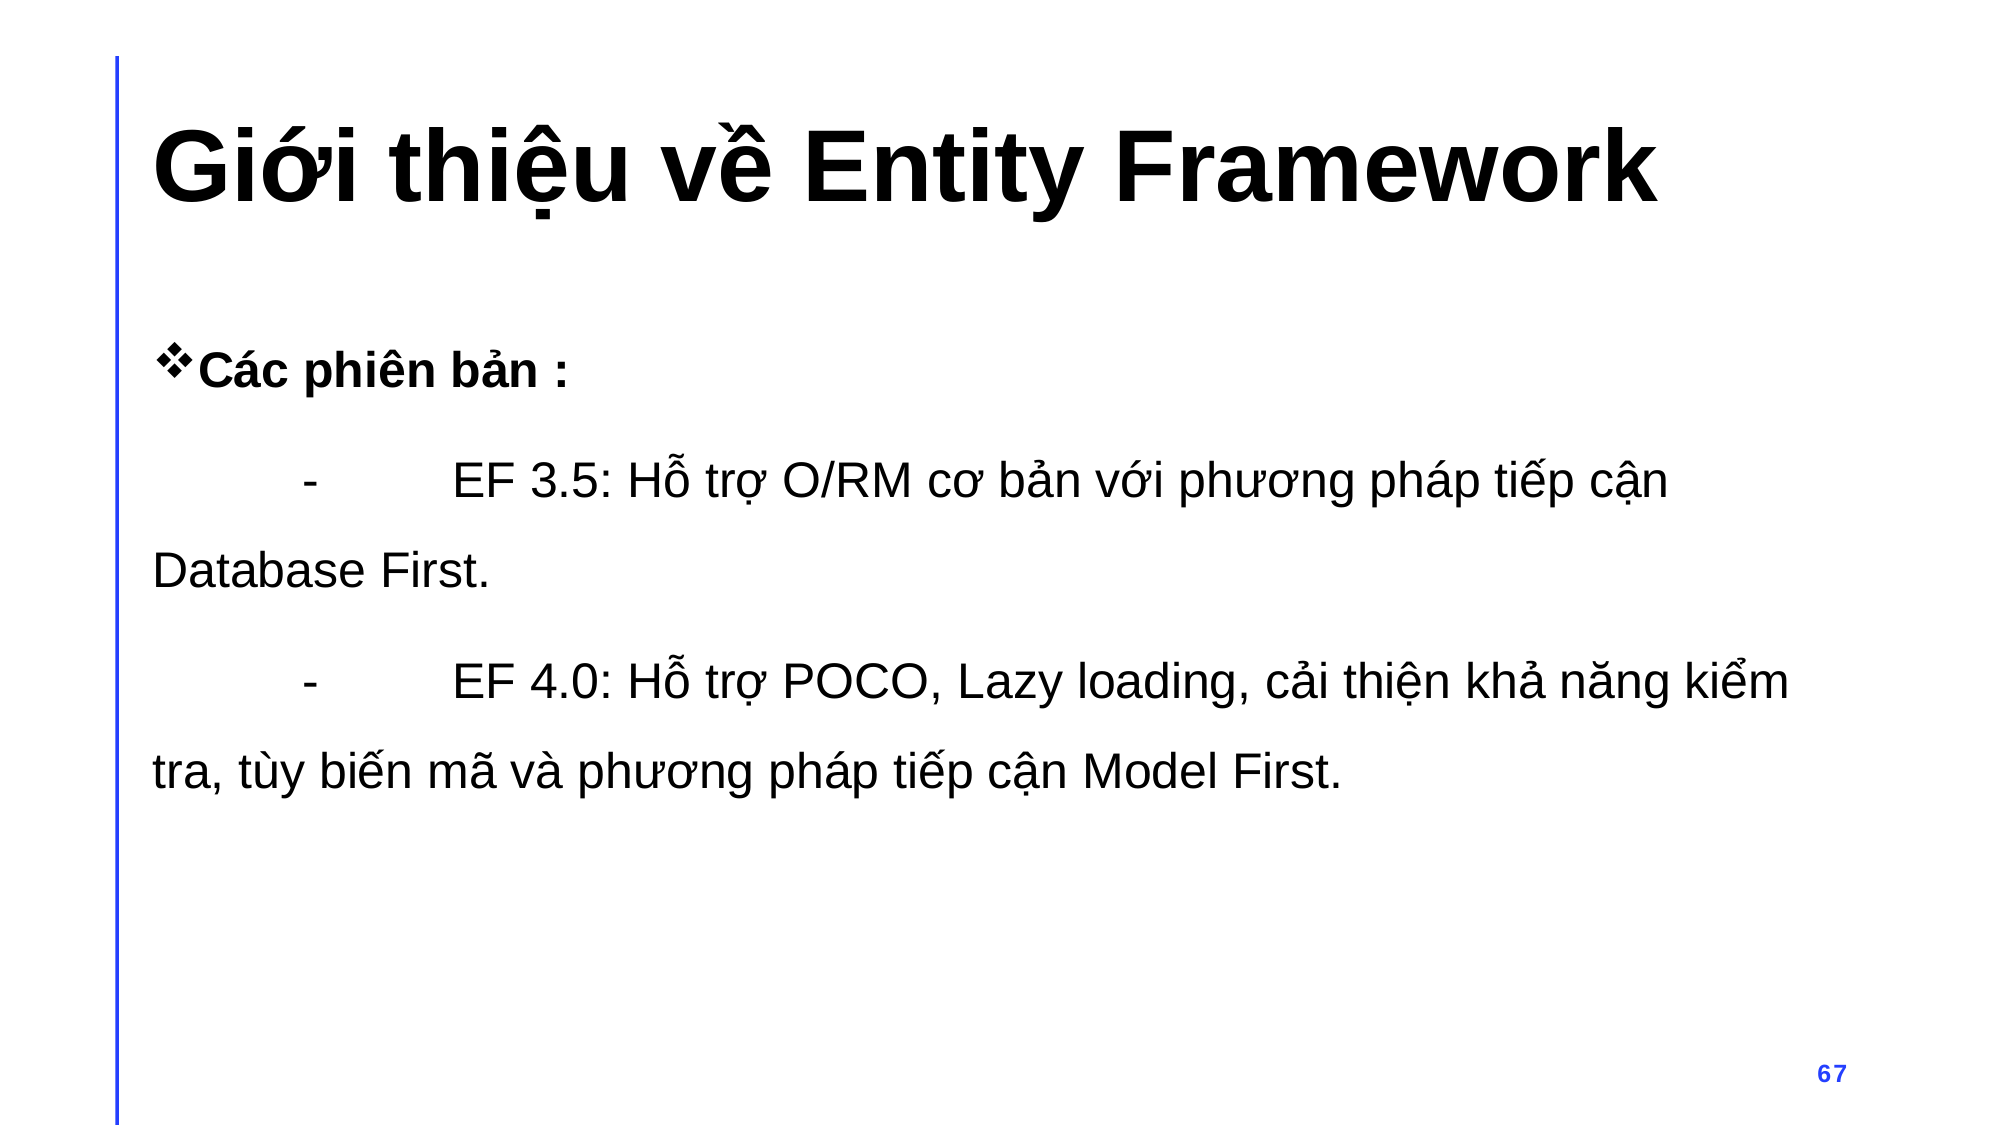

# Giới thiệu về Entity Framework
Các phiên bản :
	-	EF 3.5: Hỗ trợ O/RM cơ bản với phương pháp tiếp cận Database First.
	-	EF 4.0: Hỗ trợ POCO, Lazy loading, cải thiện khả năng kiểm tra, tùy biến mã và phương pháp tiếp cận Model First.

67